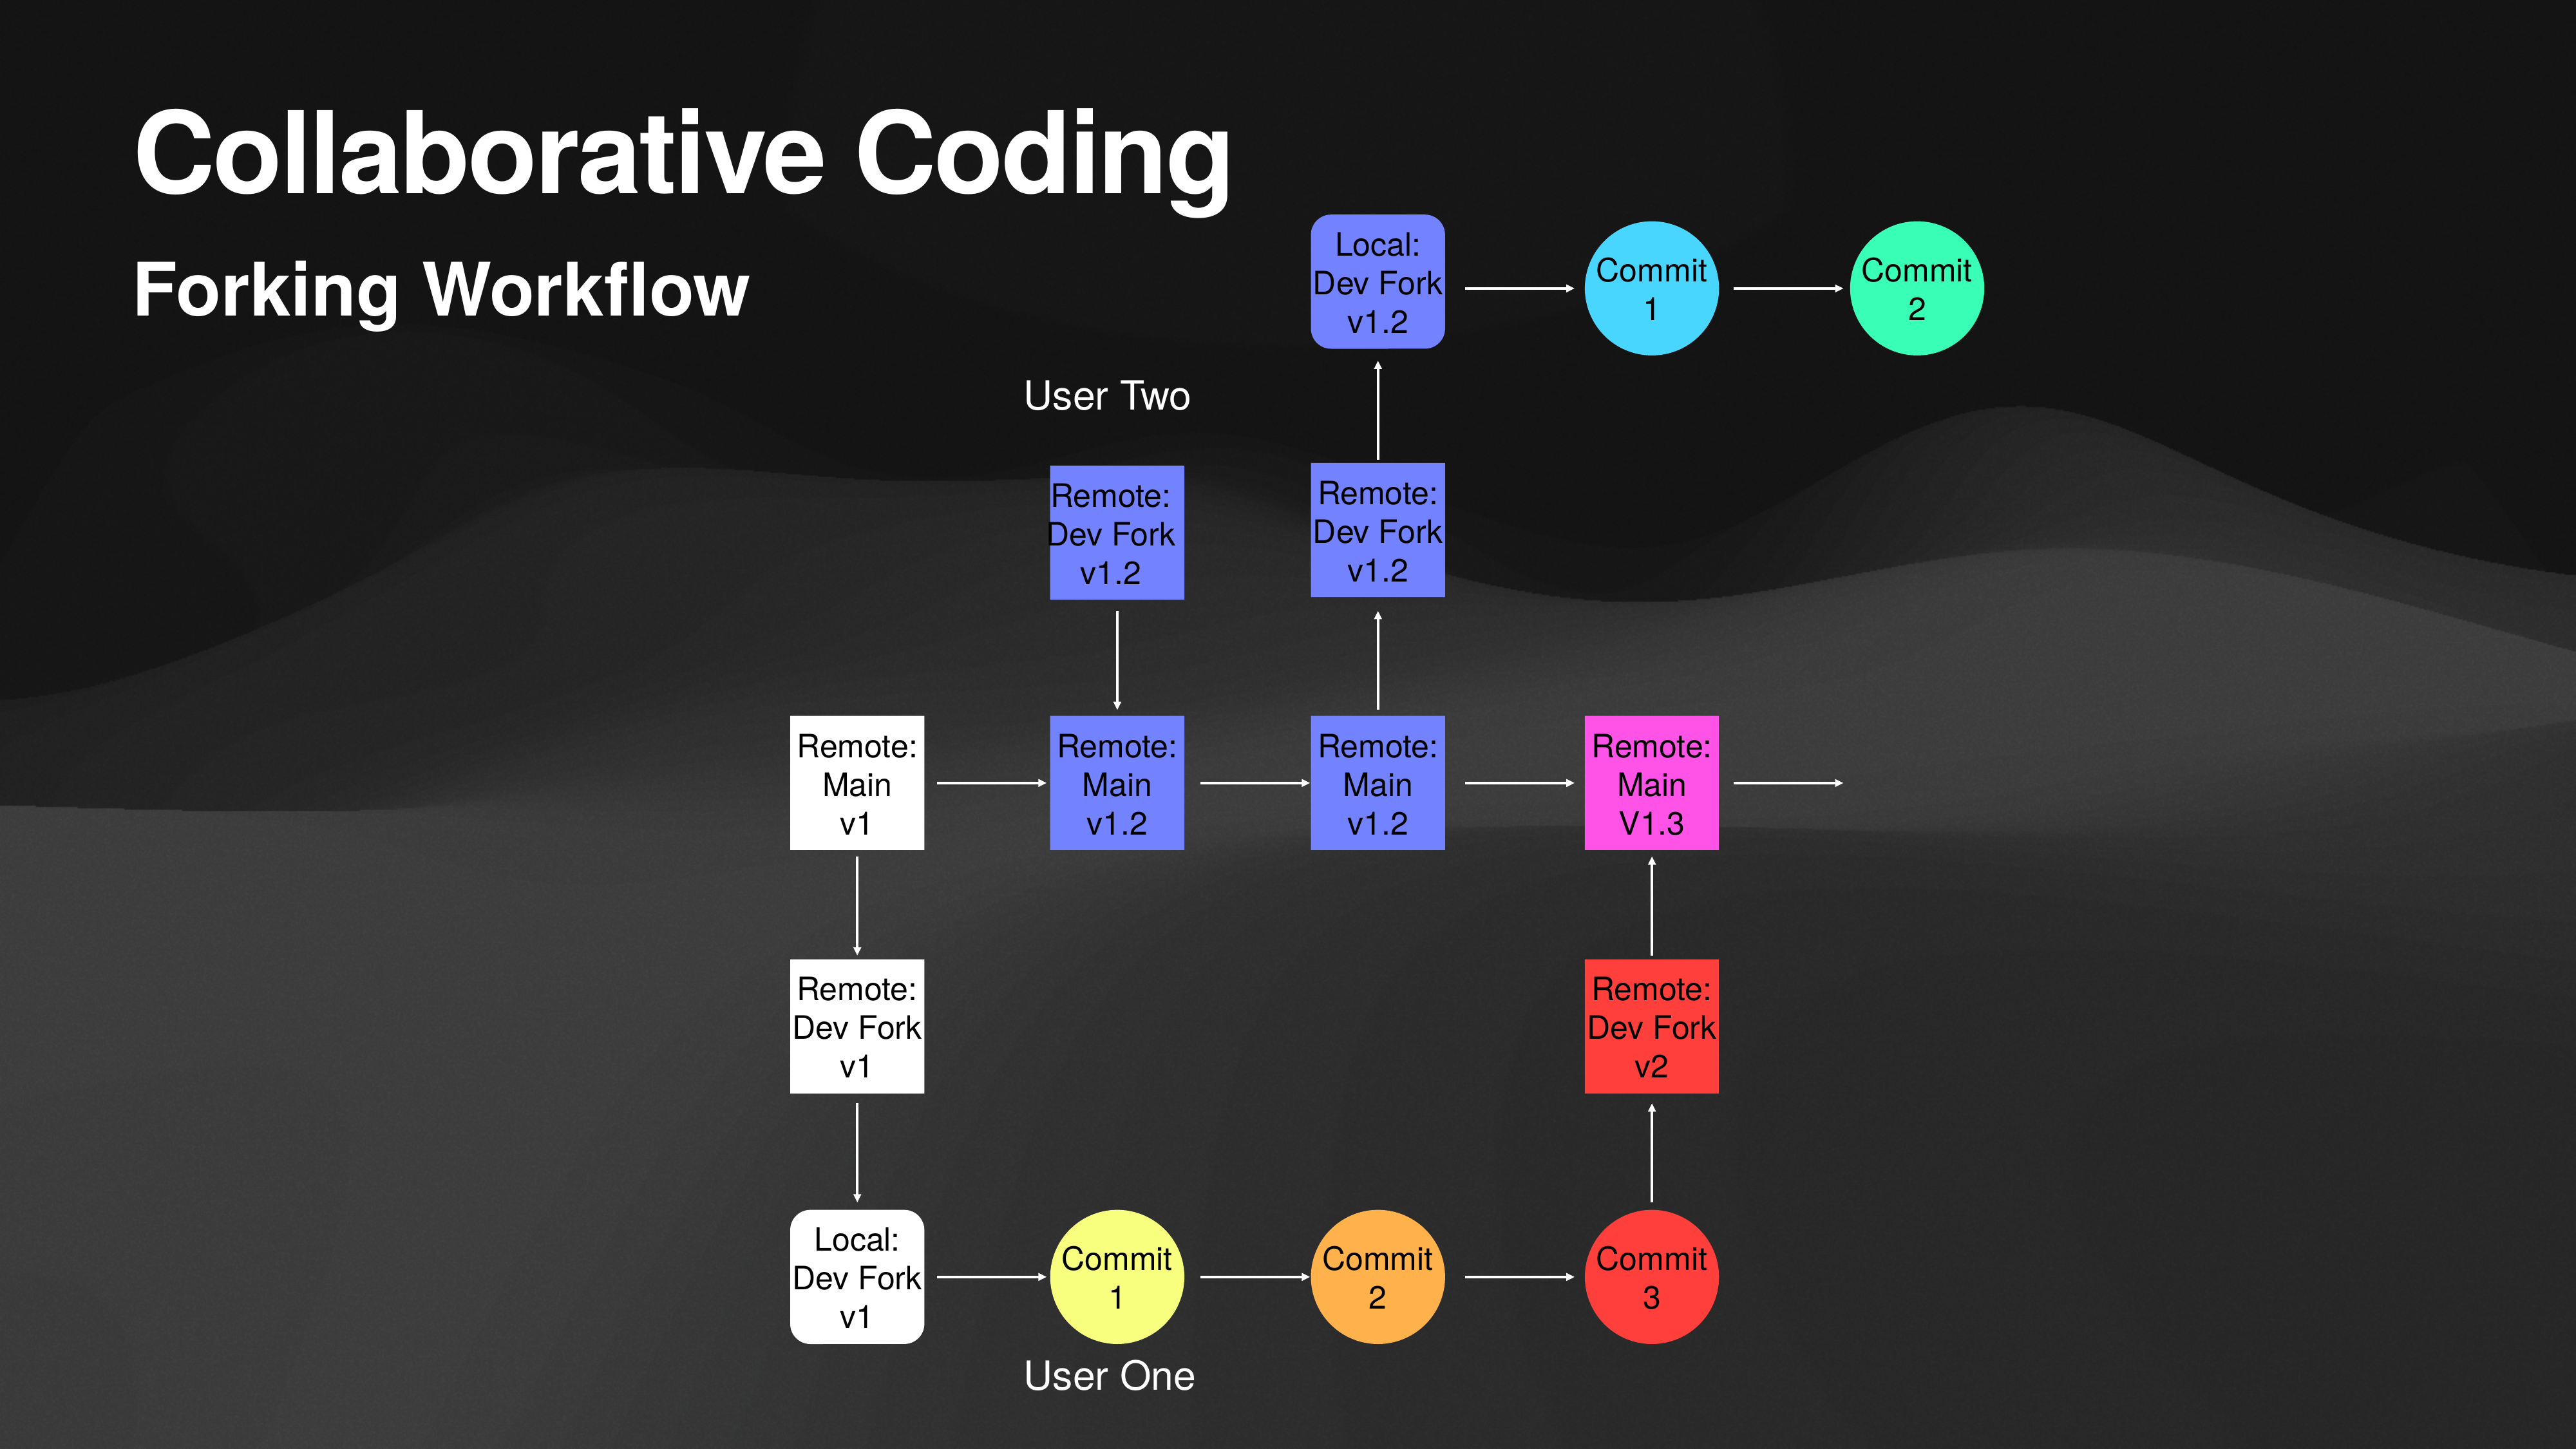

# Collaborative Coding

Local:
Dev Fork
v1.2

Forking Workflow
Commit
1
Commit
2

User Two

Remote:
Dev Fork
v1.2
Remote:
Dev Fork
v1.2

Remote:
Main
v1
Remote:
Main
v1.2
Remote:
Main
v1.2
Remote:
Main
V1.3

Remote:
Dev Fork
v1
Remote:
Dev Fork
v2

Local:
Dev Fork
v1
Commit
1
Commit
2
Commit
3

User One